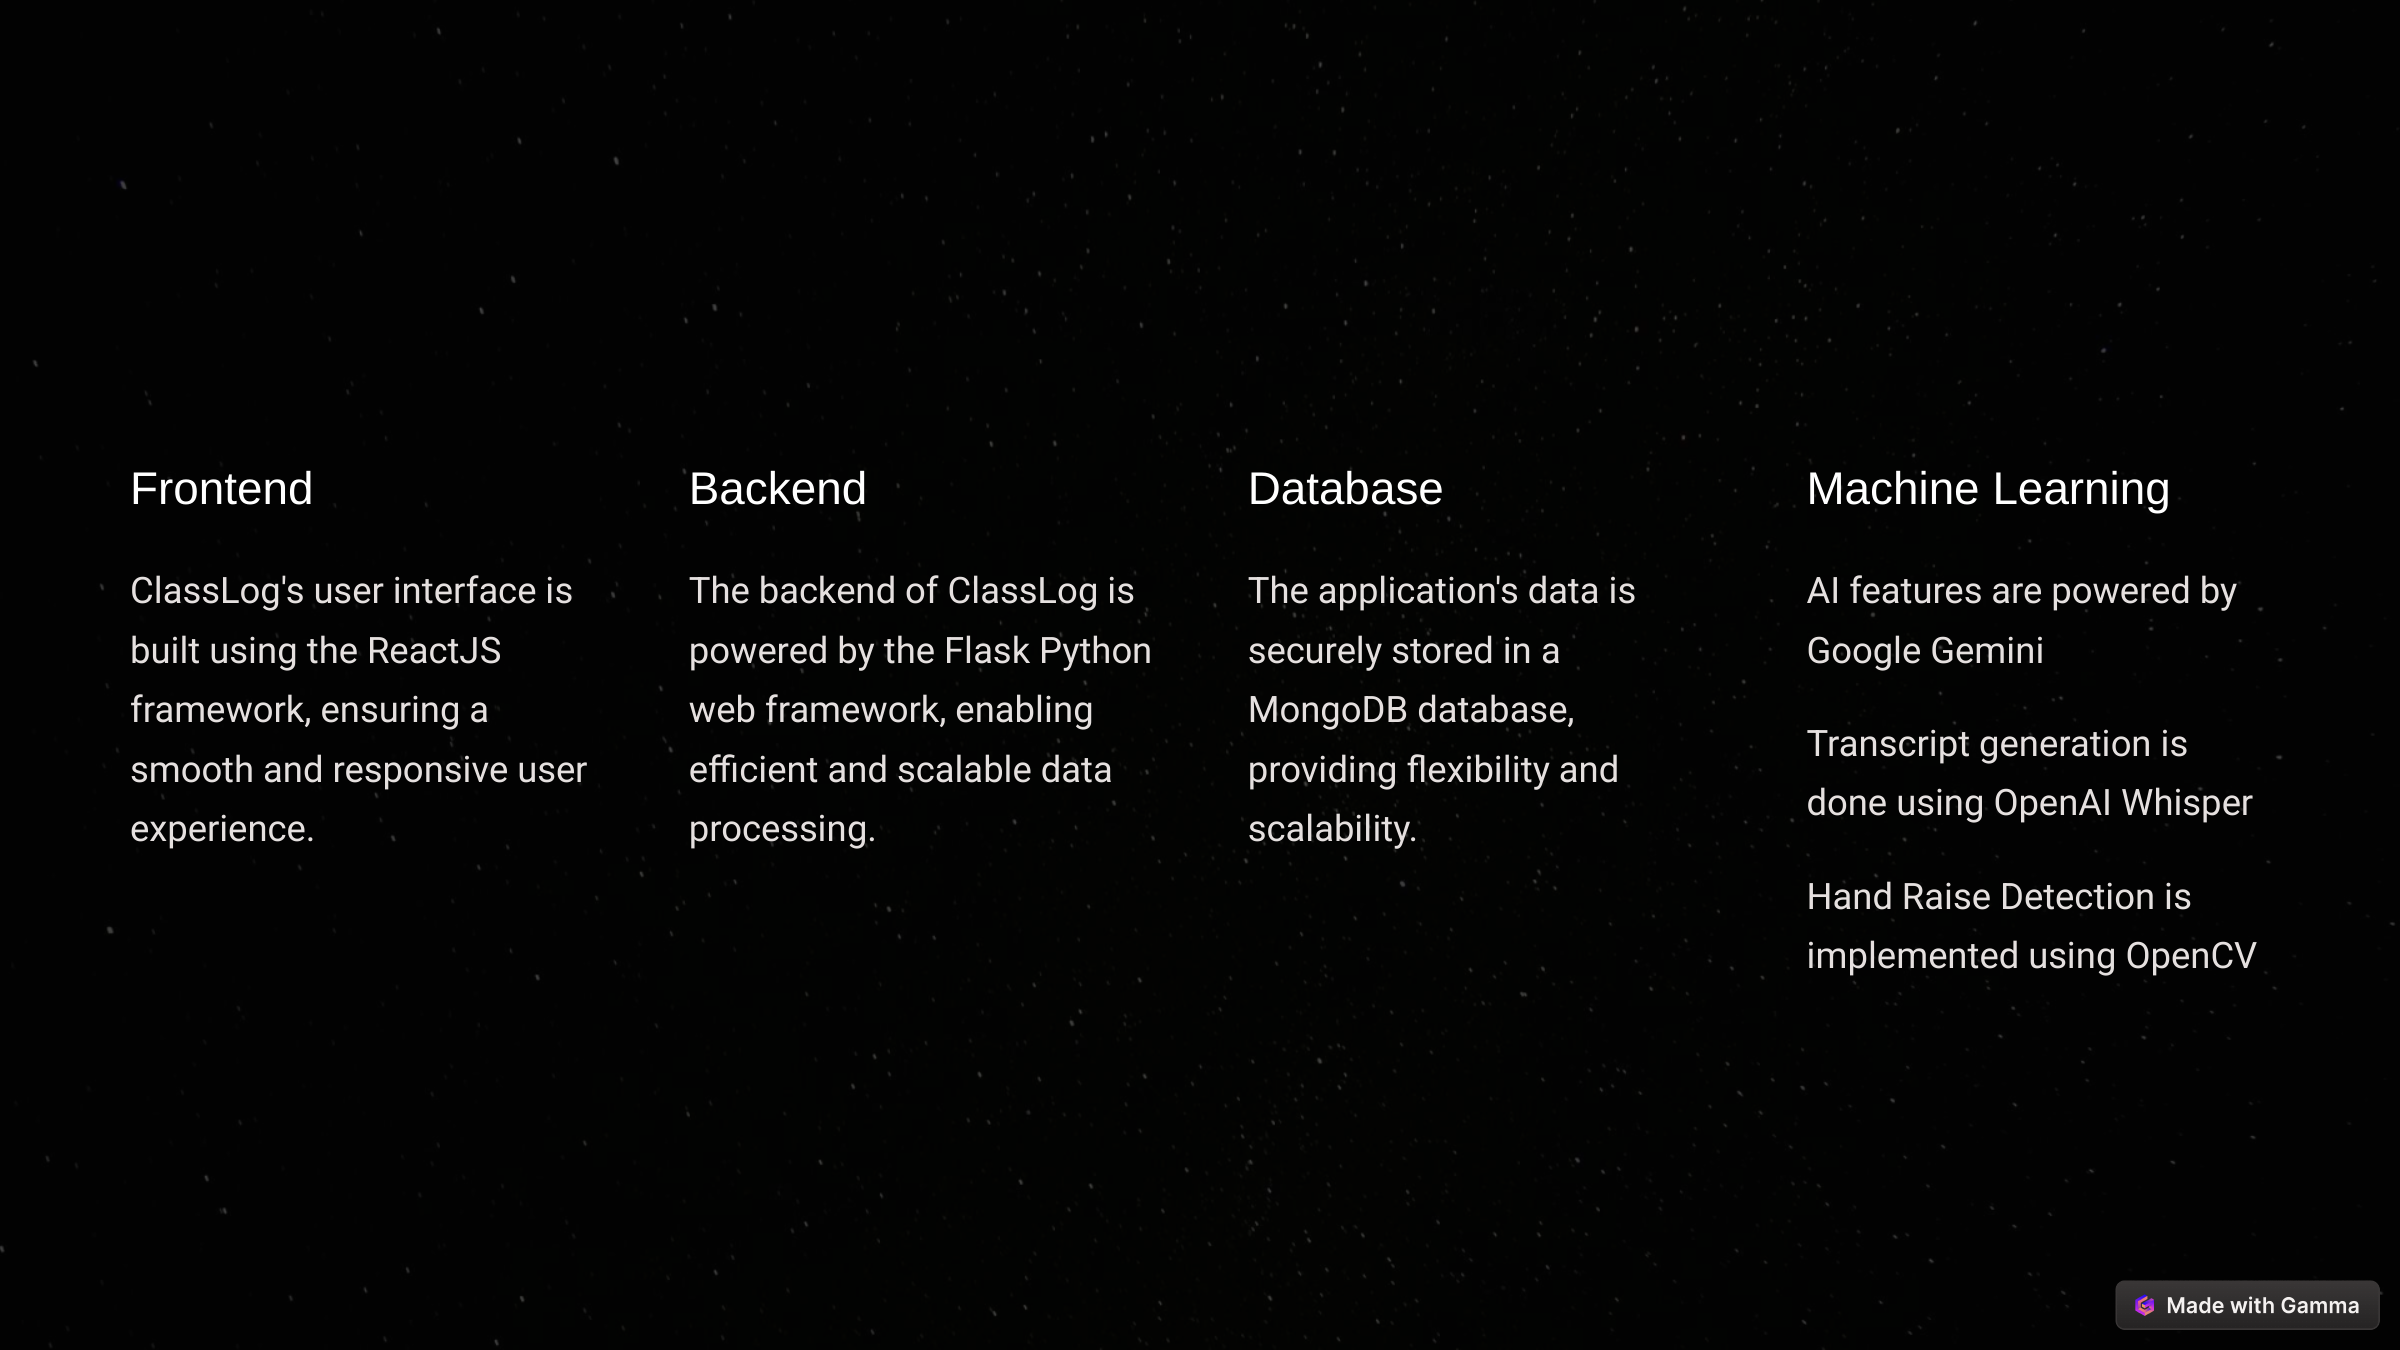

Frontend
Backend
Database
Machine Learning
ClassLog's user interface is built using the ReactJS framework, ensuring a smooth and responsive user experience.
The backend of ClassLog is powered by the Flask Python web framework, enabling efficient and scalable data processing.
The application's data is securely stored in a MongoDB database, providing flexibility and scalability.
AI features are powered by Google Gemini
Transcript generation is done using OpenAI Whisper
Hand Raise Detection is implemented using OpenCV